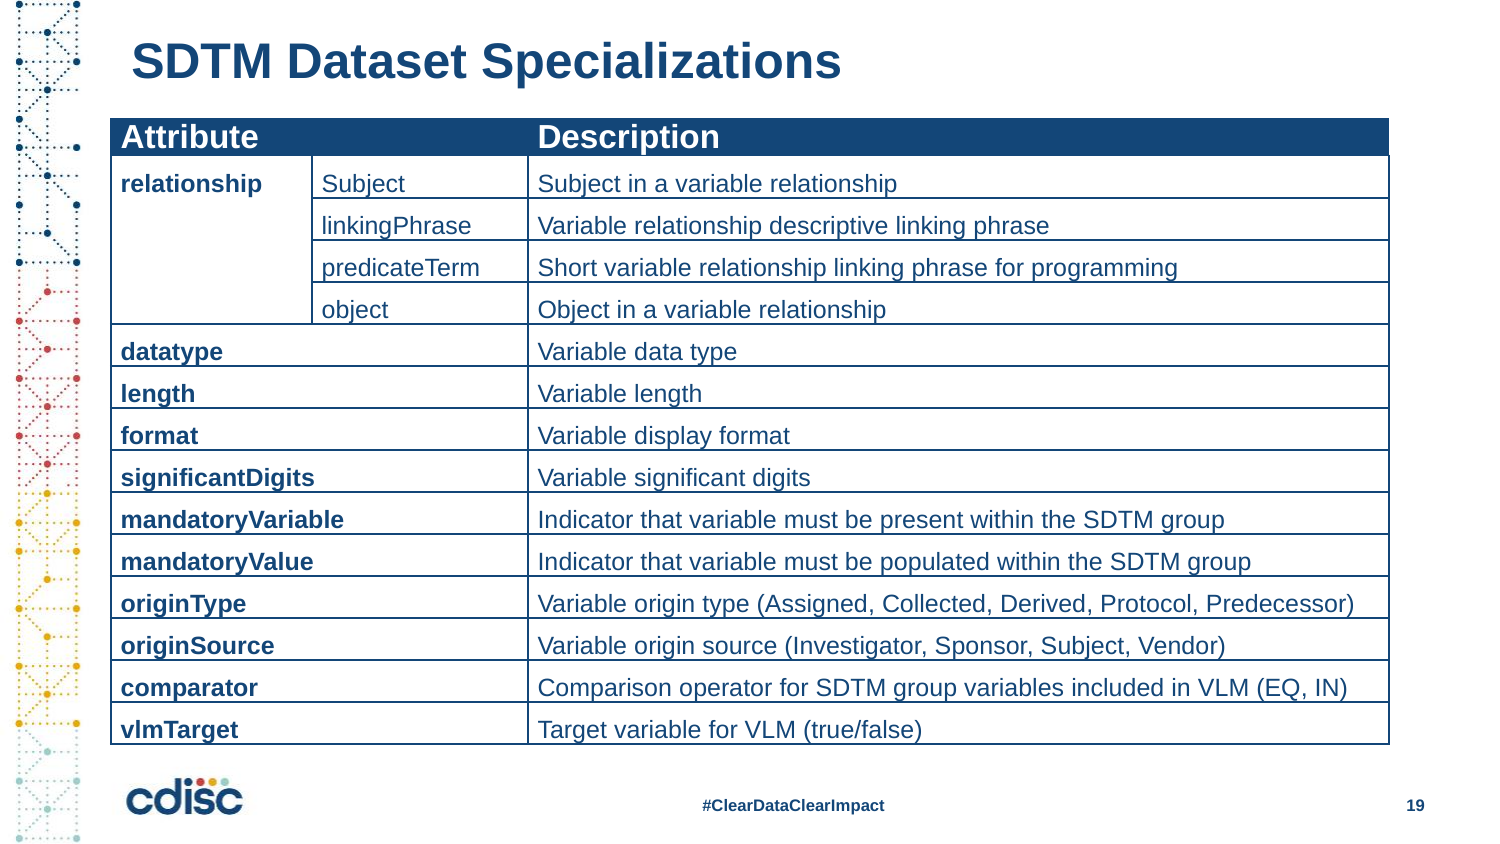

# SDTM Dataset Specializations
| Attribute |  | Description |
| --- | --- | --- |
| relationship | Subject | Subject in a variable relationship |
|  | linkingPhrase | Variable relationship descriptive linking phrase |
|  | predicateTerm | Short variable relationship linking phrase for programming |
|  | object | Object in a variable relationship |
| datatype |  | Variable data type |
| length |  | Variable length |
| format |  | Variable display format |
| significantDigits |  | Variable significant digits |
| mandatoryVariable |  | Indicator that variable must be present within the SDTM group |
| mandatoryValue |  | Indicator that variable must be populated within the SDTM group |
| originType |  | Variable origin type (Assigned, Collected, Derived, Protocol, Predecessor) |
| originSource |  | Variable origin source (Investigator, Sponsor, Subject, Vendor) |
| comparator |  | Comparison operator for SDTM group variables included in VLM (EQ, IN) |
| vlmTarget |  | Target variable for VLM (true/false) |
#ClearDataClearImpact
19